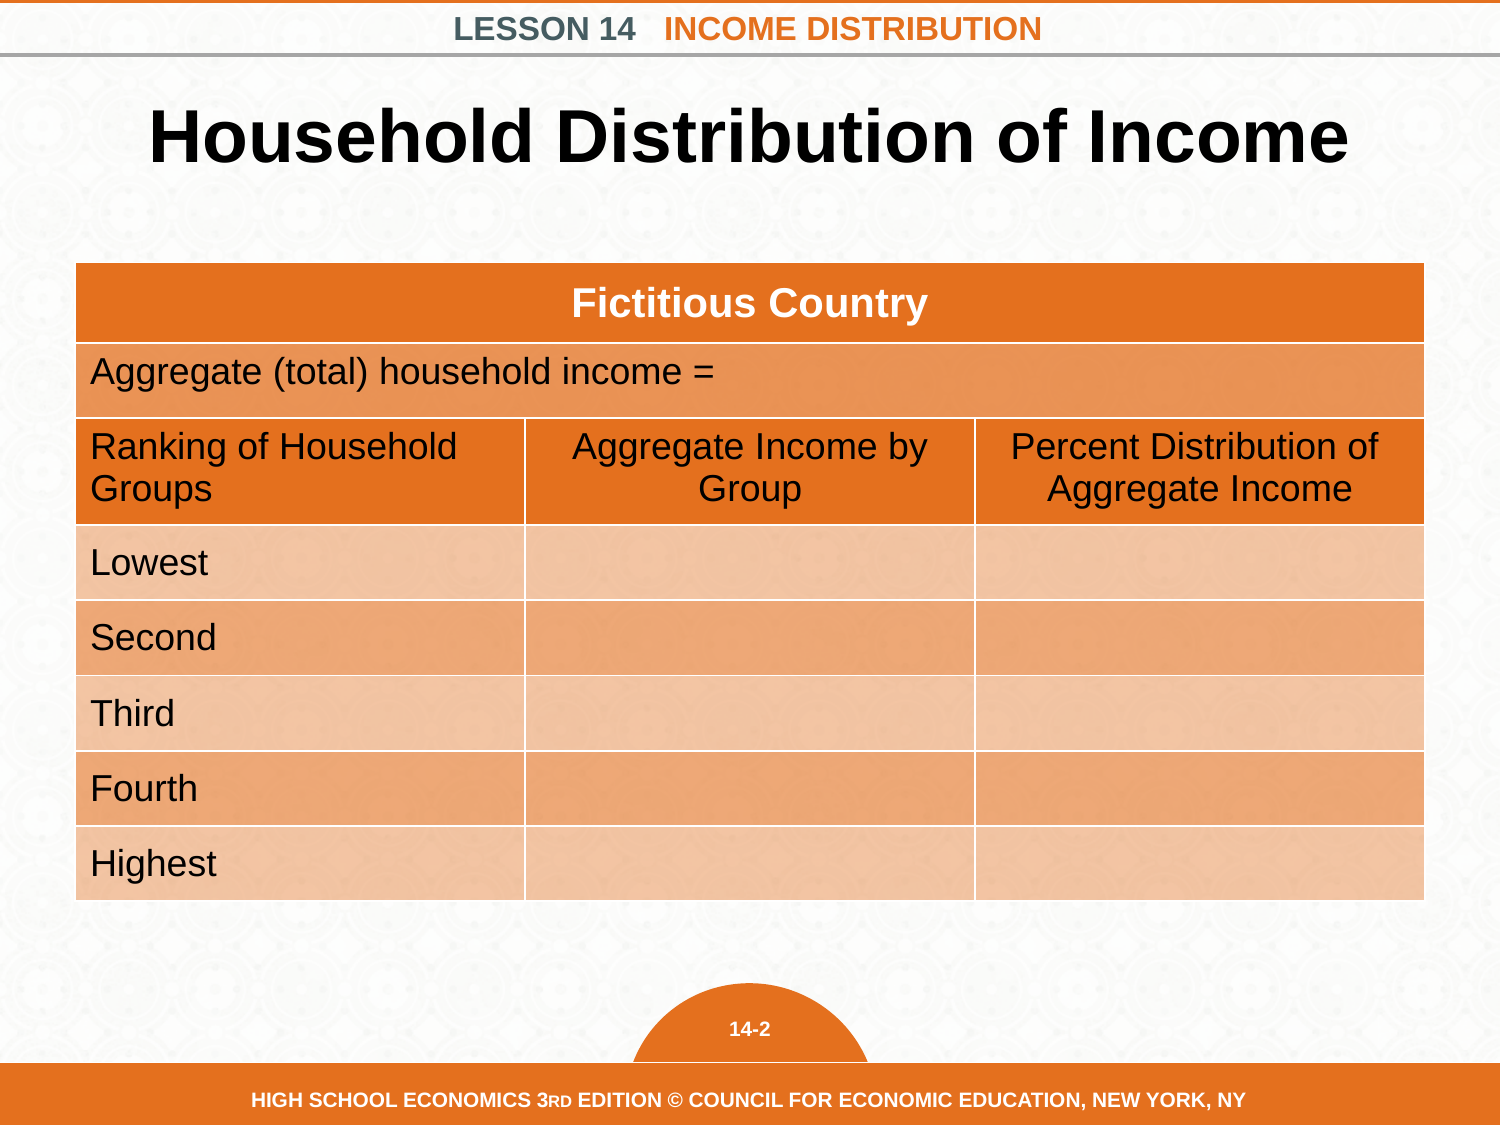

# Household Distribution of Income
| Fictitious Country |  |  |
| --- | --- | --- |
| Aggregate (total) household income = |  |  |
| Ranking of Household Groups | Aggregate Income by Group | Percent Distribution of Aggregate Income |
| Lowest |  |  |
| Second |  |  |
| Third |  |  |
| Fourth |  |  |
| Highest |  |  |